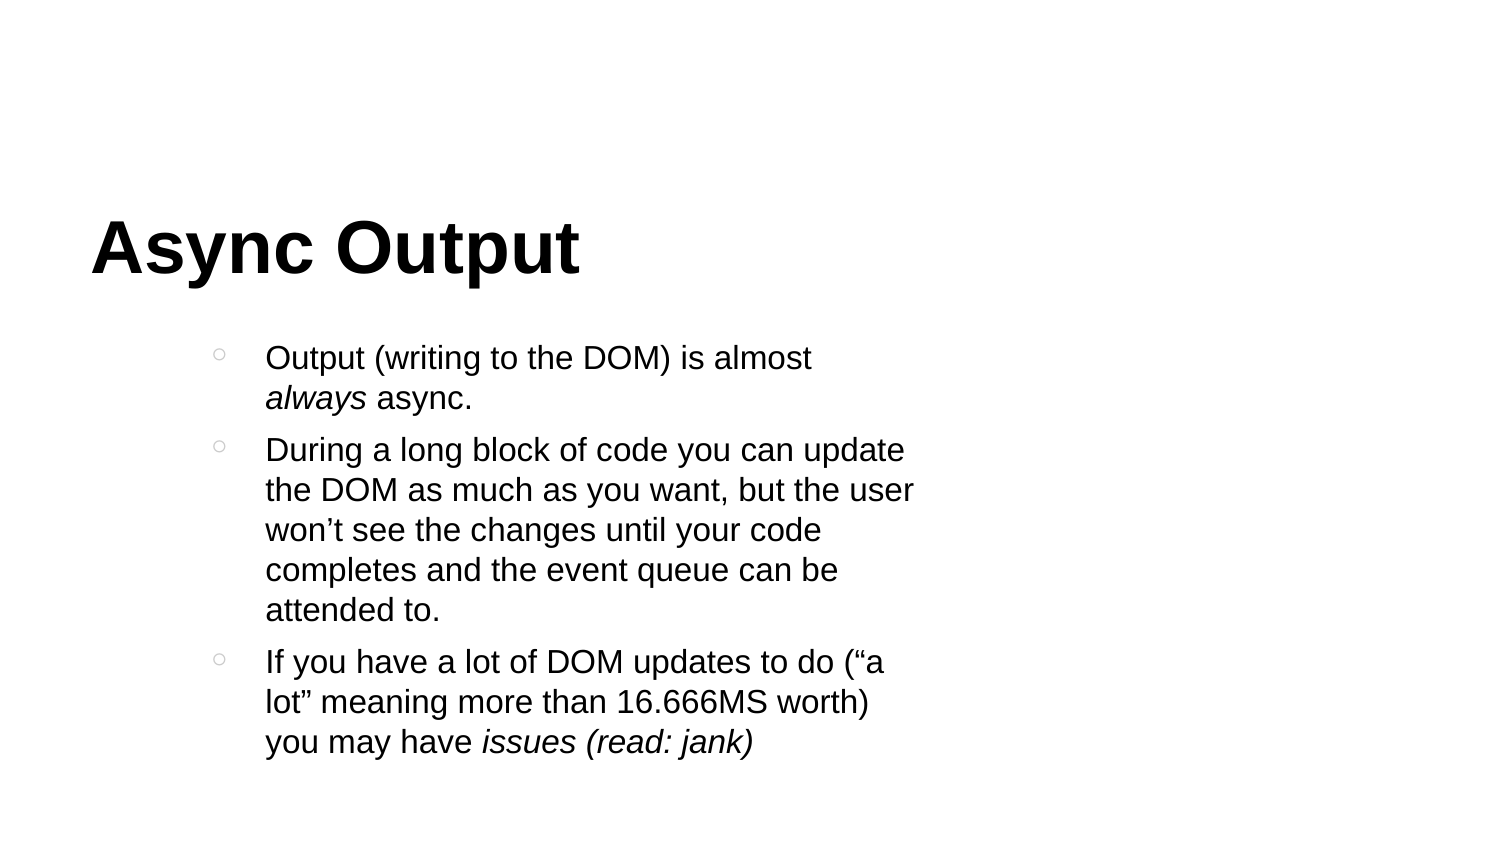

# Async Output
Output (writing to the DOM) is almost always async.
During a long block of code you can update the DOM as much as you want, but the user won’t see the changes until your code completes and the event queue can be attended to.
If you have a lot of DOM updates to do (“a lot” meaning more than 16.666MS worth) you may have issues (read: jank)